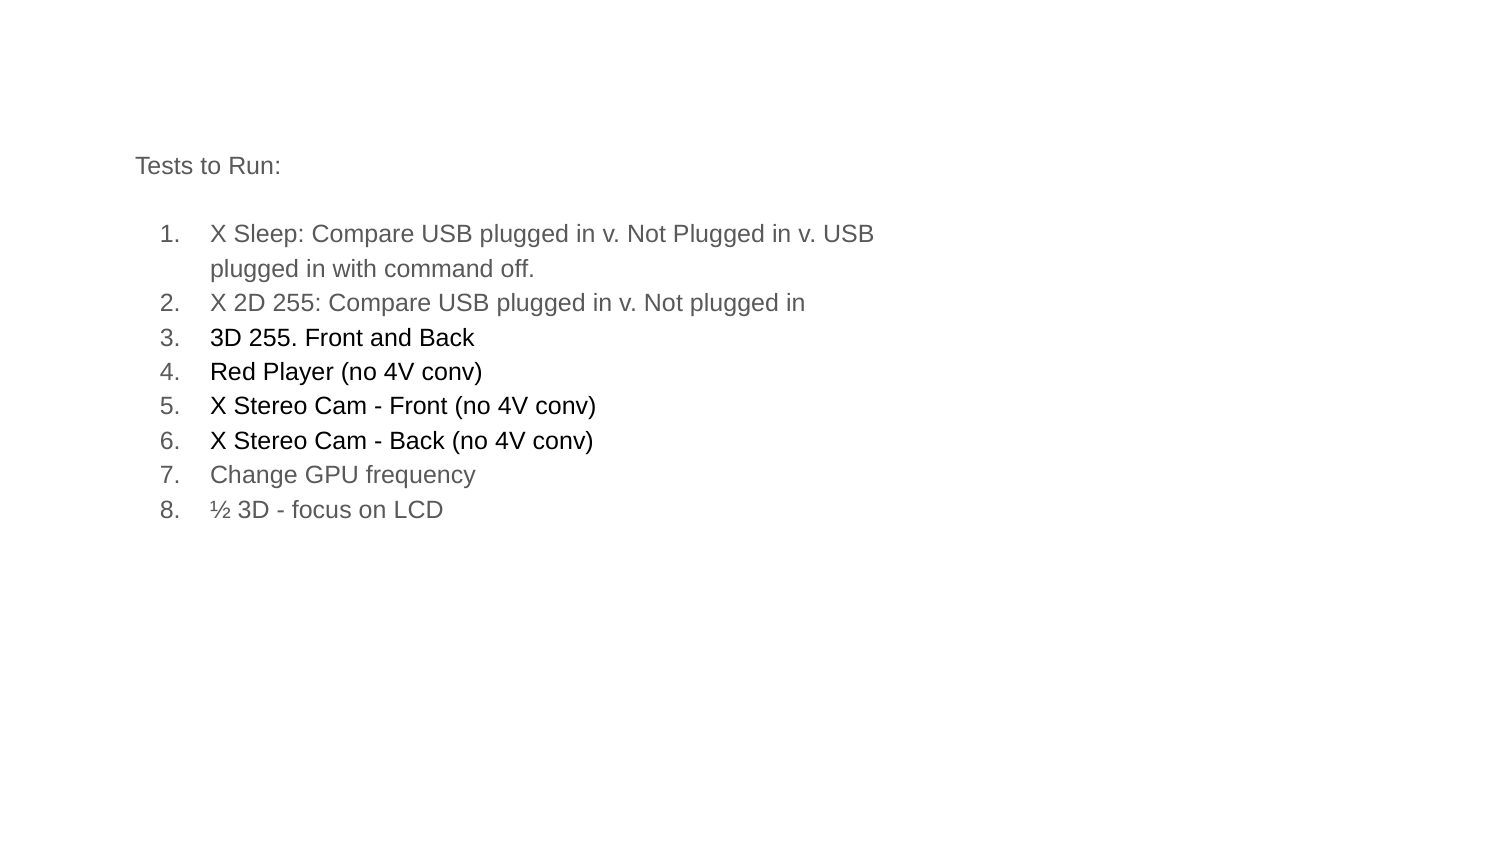

Tests to Run:
X Sleep: Compare USB plugged in v. Not Plugged in v. USB plugged in with command off.
X 2D 255: Compare USB plugged in v. Not plugged in
3D 255. Front and Back
Red Player (no 4V conv)
X Stereo Cam - Front (no 4V conv)
X Stereo Cam - Back (no 4V conv)
Change GPU frequency
½ 3D - focus on LCD